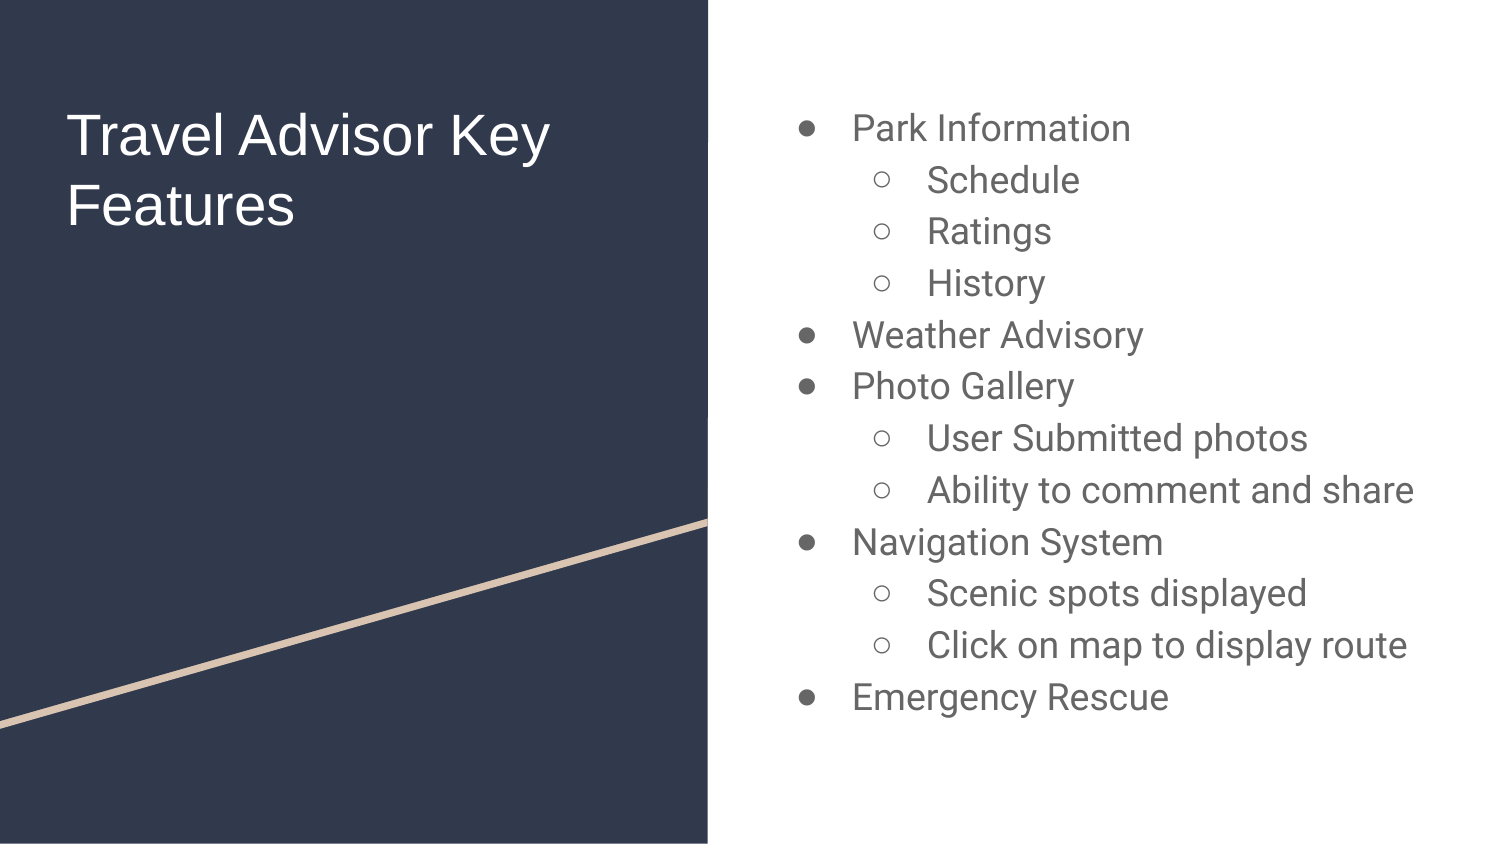

# Travel Advisor Key Features
Park Information
Schedule
Ratings
History
Weather Advisory
Photo Gallery
User Submitted photos
Ability to comment and share
Navigation System
Scenic spots displayed
Click on map to display route
Emergency Rescue